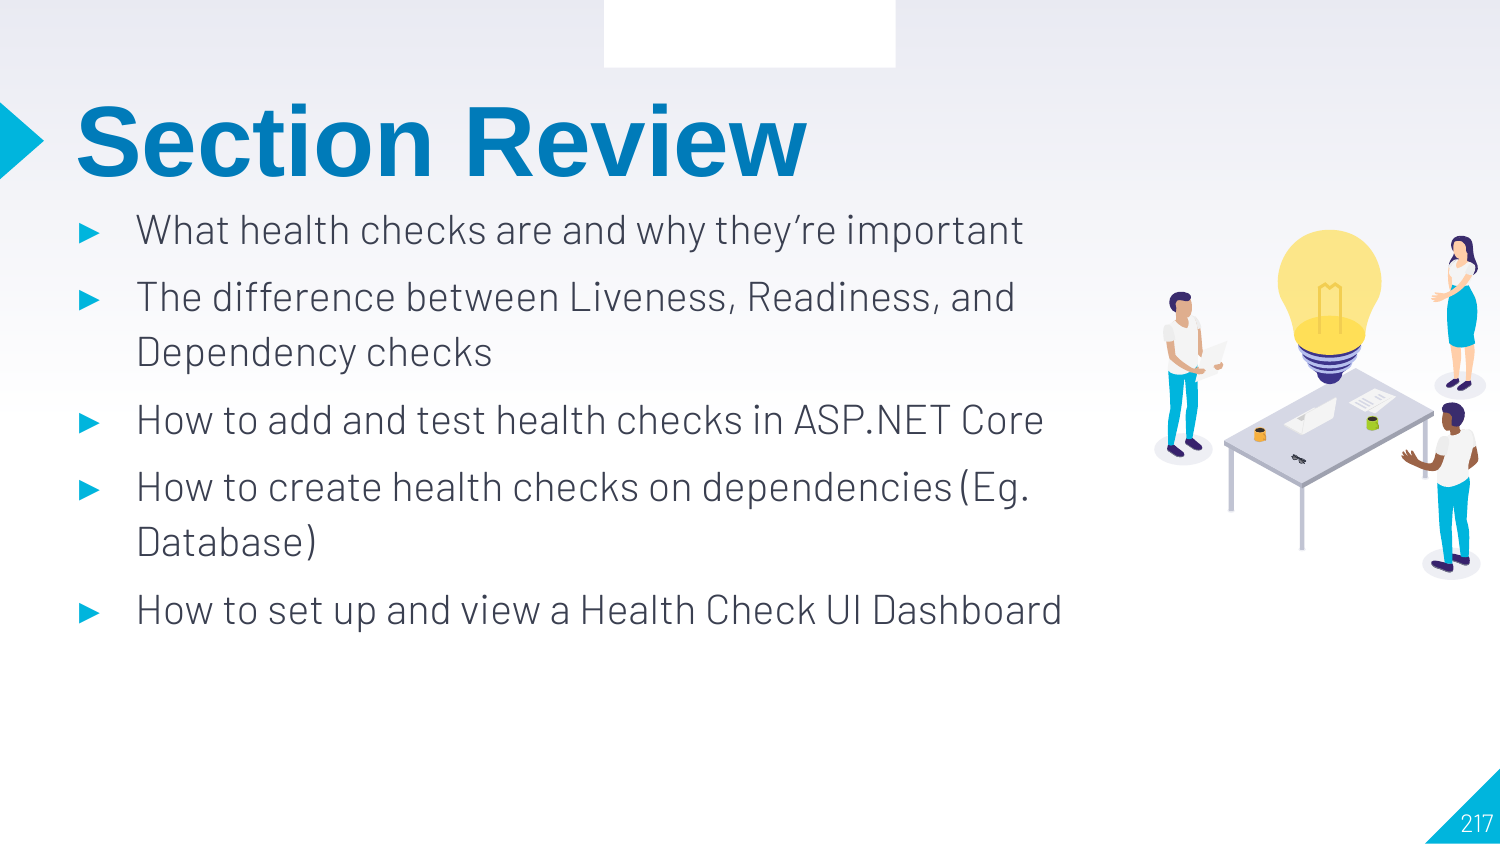

Section Overview

# Section Review
What health checks are and why they’re important
The difference between Liveness, Readiness, and Dependency checks
How to add and test health checks in ASP.NET Core
How to create health checks on dependencies (Eg. Database)
How to set up and view a Health Check UI Dashboard

217